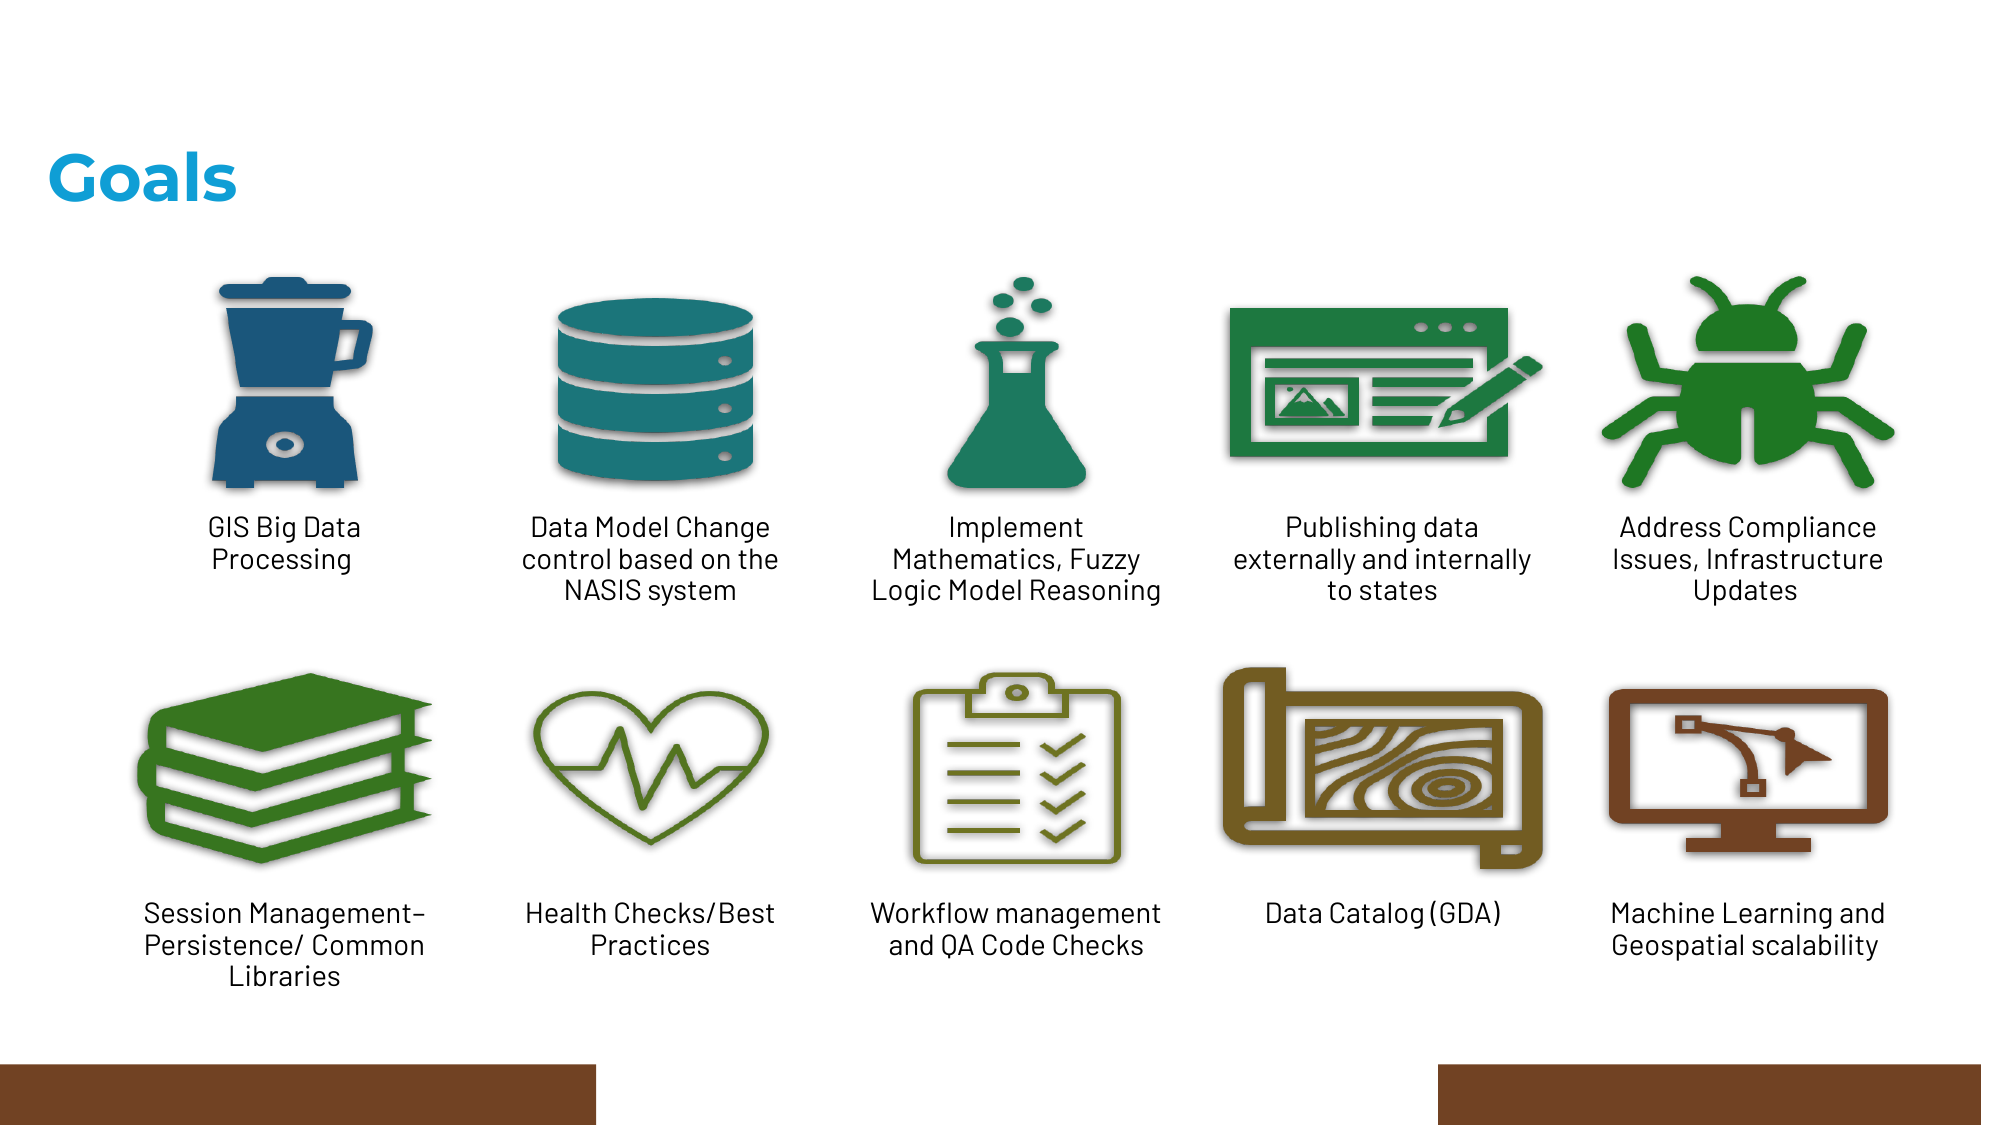

Goals
GIS Big Data Processing
Data Model Change control based on the NASIS system
Implement Mathematics, Fuzzy Logic Model Reasoning
Publishing data externally and internally to states
Address Compliance Issues, Infrastructure Updates
Session Management– Persistence/ Common Libraries
Health Checks/Best Practices
Workflow management and QA Code Checks
Data Catalog (GDA)
Machine Learning and Geospatial scalability